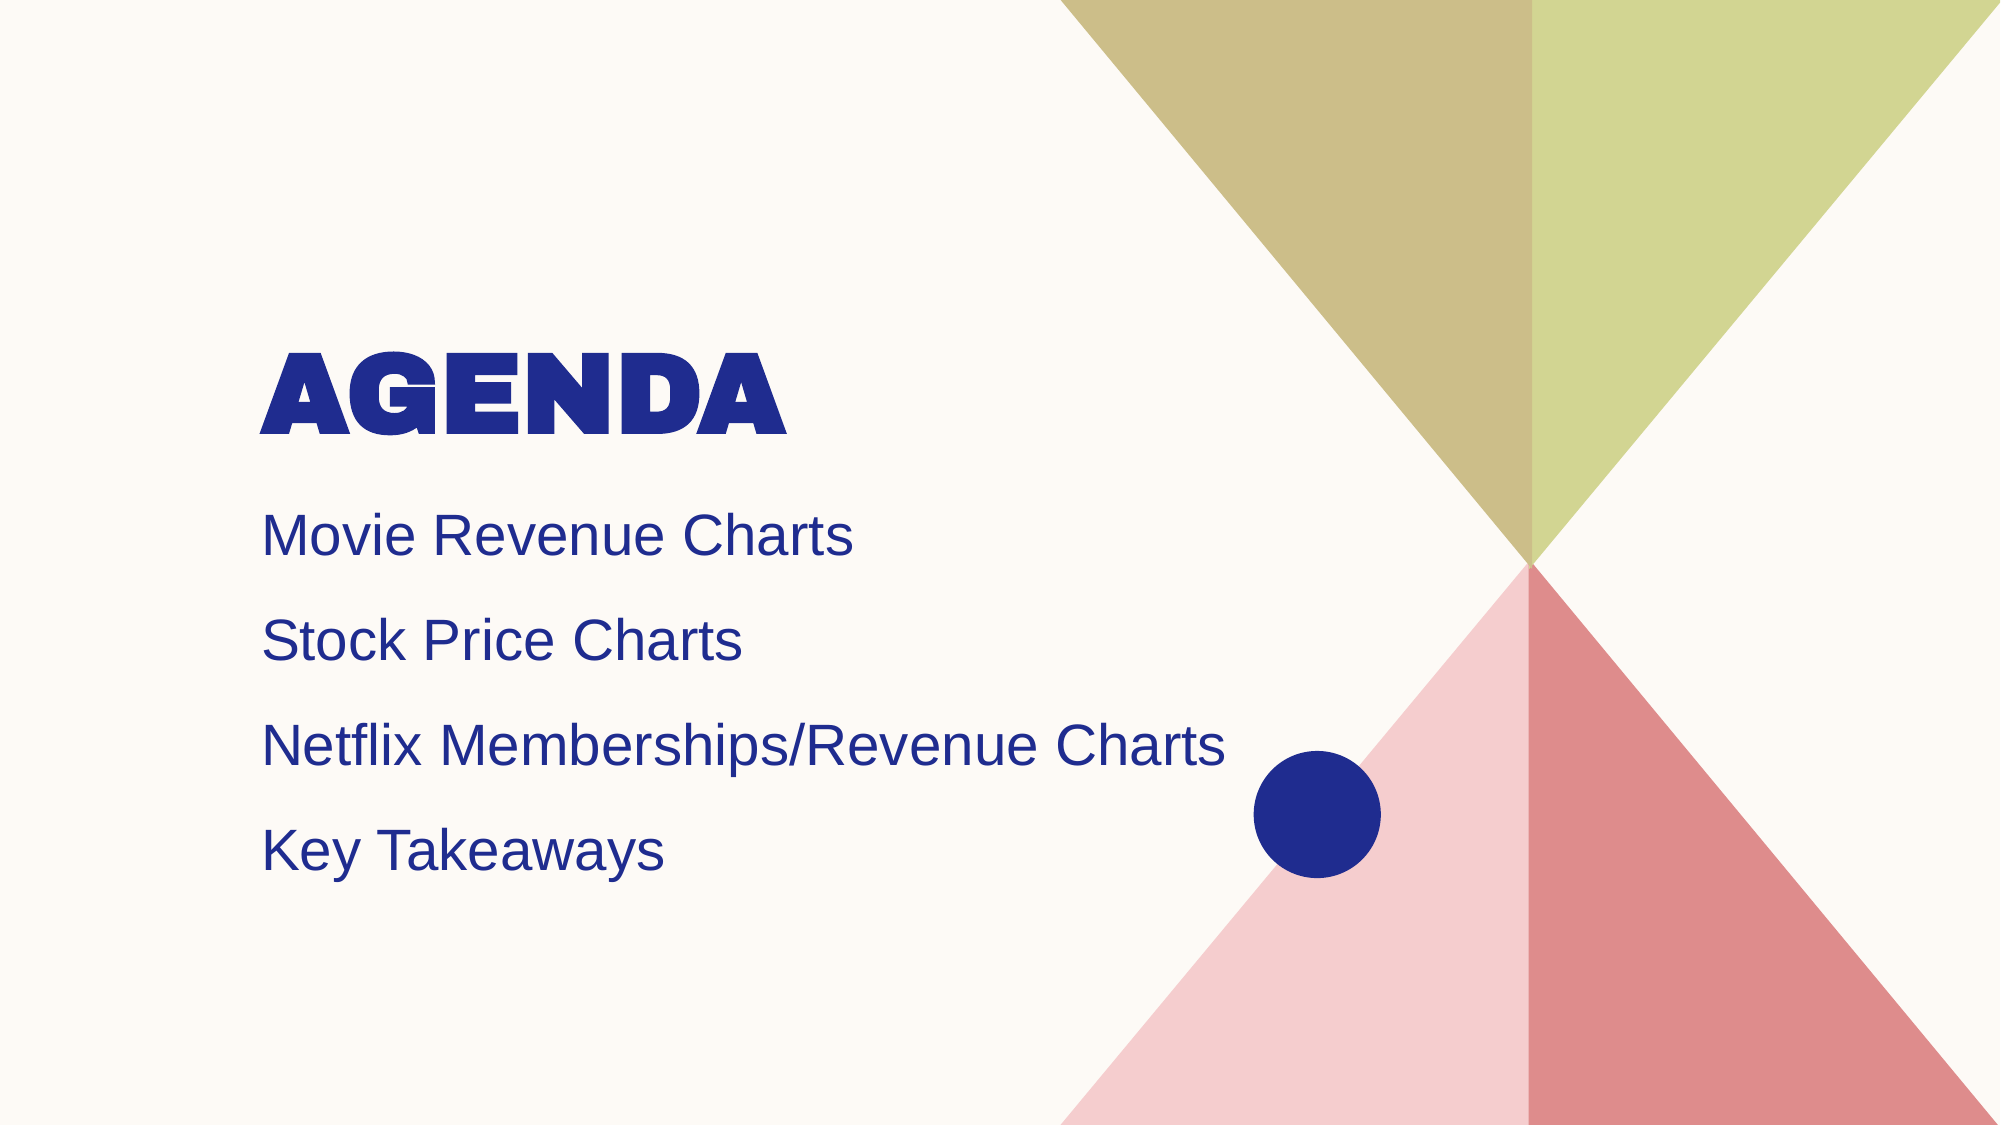

# AGENDA
Movie Revenue Chart​s
Stock Price Charts
Netflix Memberships/Revenue Charts
Key Takeaways
​​​